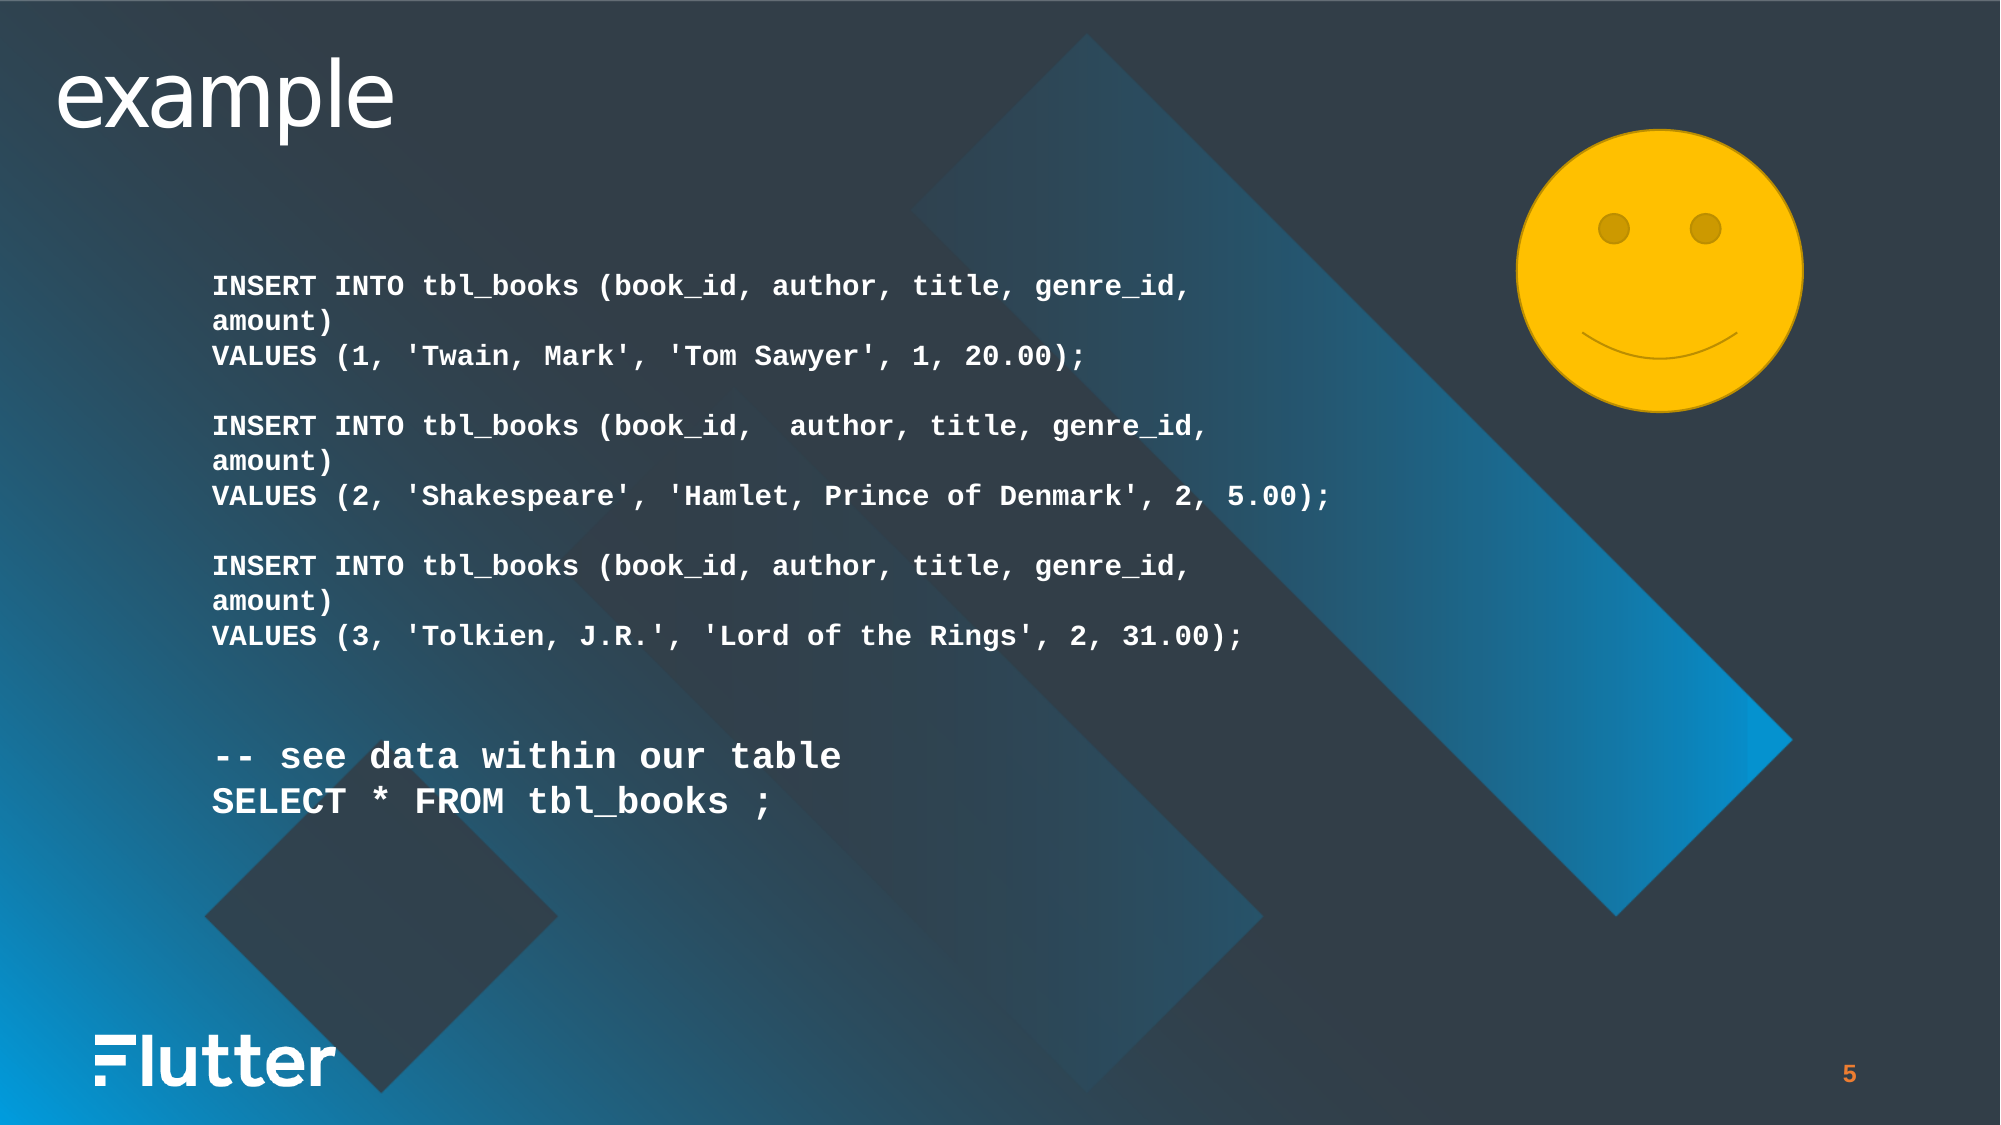

example

INSERT INTO tbl_books (book_id, author, title, genre_id, amount)
VALUES (1, 'Twain, Mark', 'Tom Sawyer', 1, 20.00);

INSERT INTO tbl_books (book_id,  author, title, genre_id, amount)
VALUES (2, 'Shakespeare', 'Hamlet, Prince of Denmark', 2, 5.00);

INSERT INTO tbl_books (book_id, author, title, genre_id, amount)
VALUES (3, 'Tolkien, J.R.', 'Lord of the Rings', 2, 31.00);

-- see data within our table
SELECT * FROM tbl_books ;